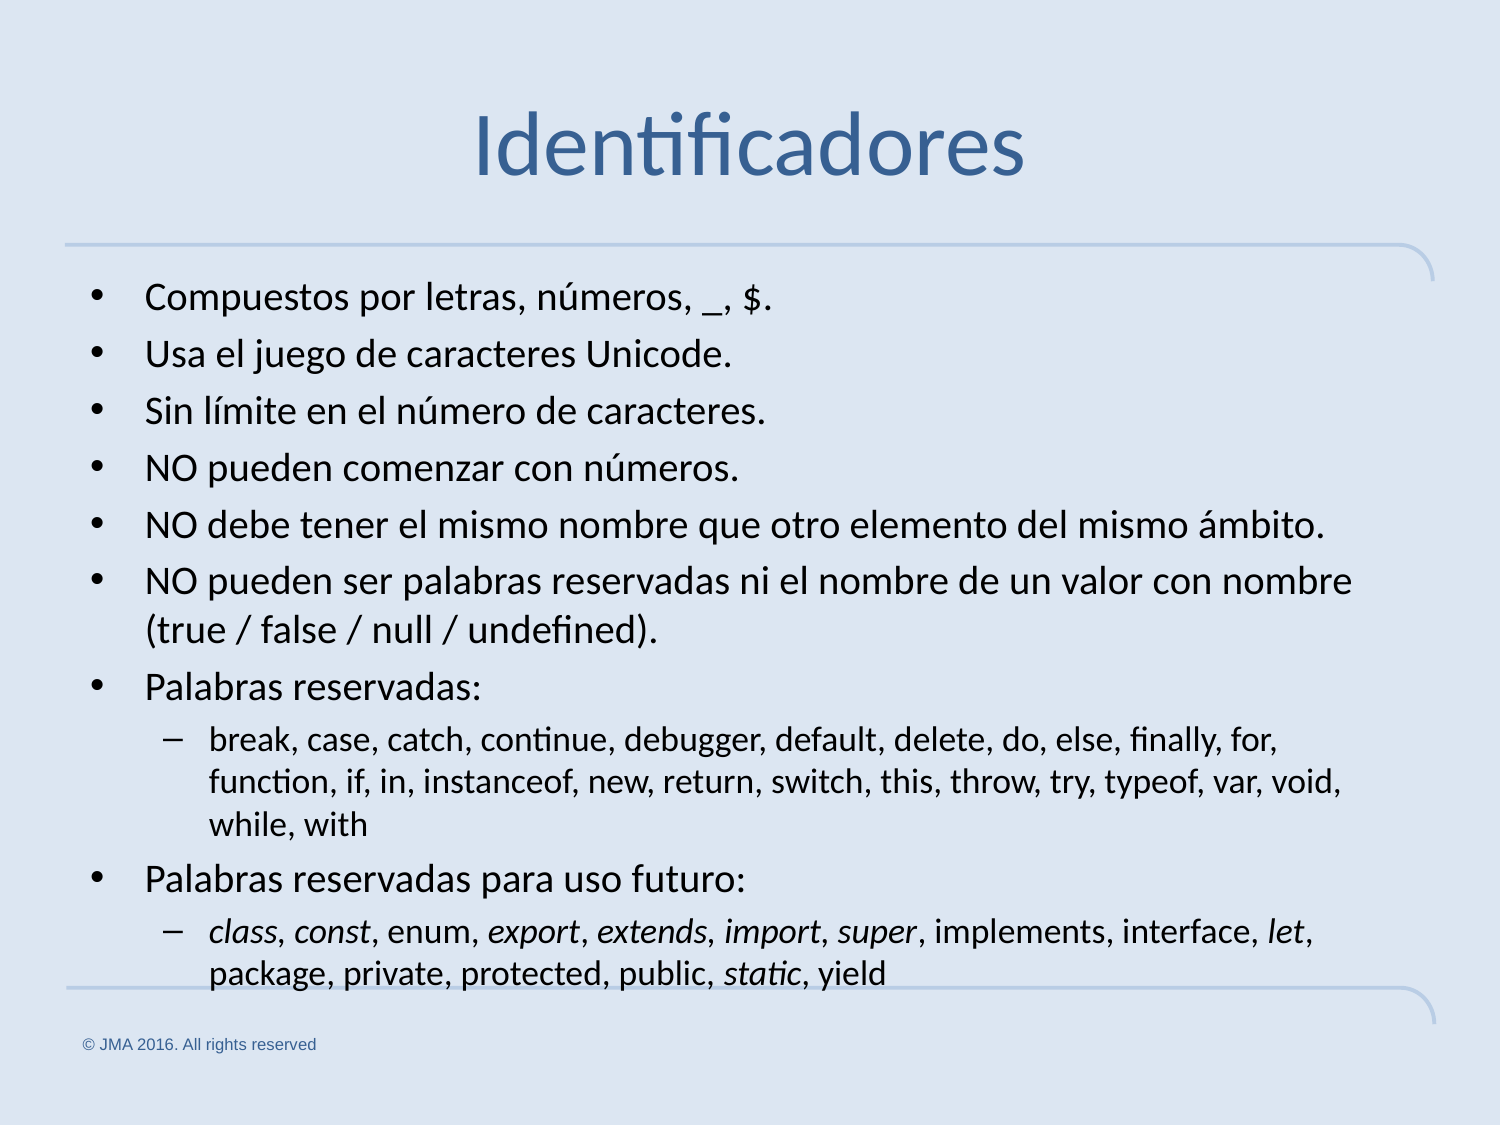

# Identificadores
Compuestos por letras, números, _, $.
Usa el juego de caracteres Unicode.
Sin límite en el número de caracteres.
NO pueden comenzar con números.
NO debe tener el mismo nombre que otro elemento del mismo ámbito.
NO pueden ser palabras reservadas ni el nombre de un valor con nombre (true / false / null / undefined).
Palabras reservadas:
break, case, catch, continue, debugger, default, delete, do, else, finally, for, function, if, in, instanceof, new, return, switch, this, throw, try, typeof, var, void, while, with
Palabras reservadas para uso futuro:
class, const, enum, export, extends, import, super, implements, interface, let, package, private, protected, public, static, yield